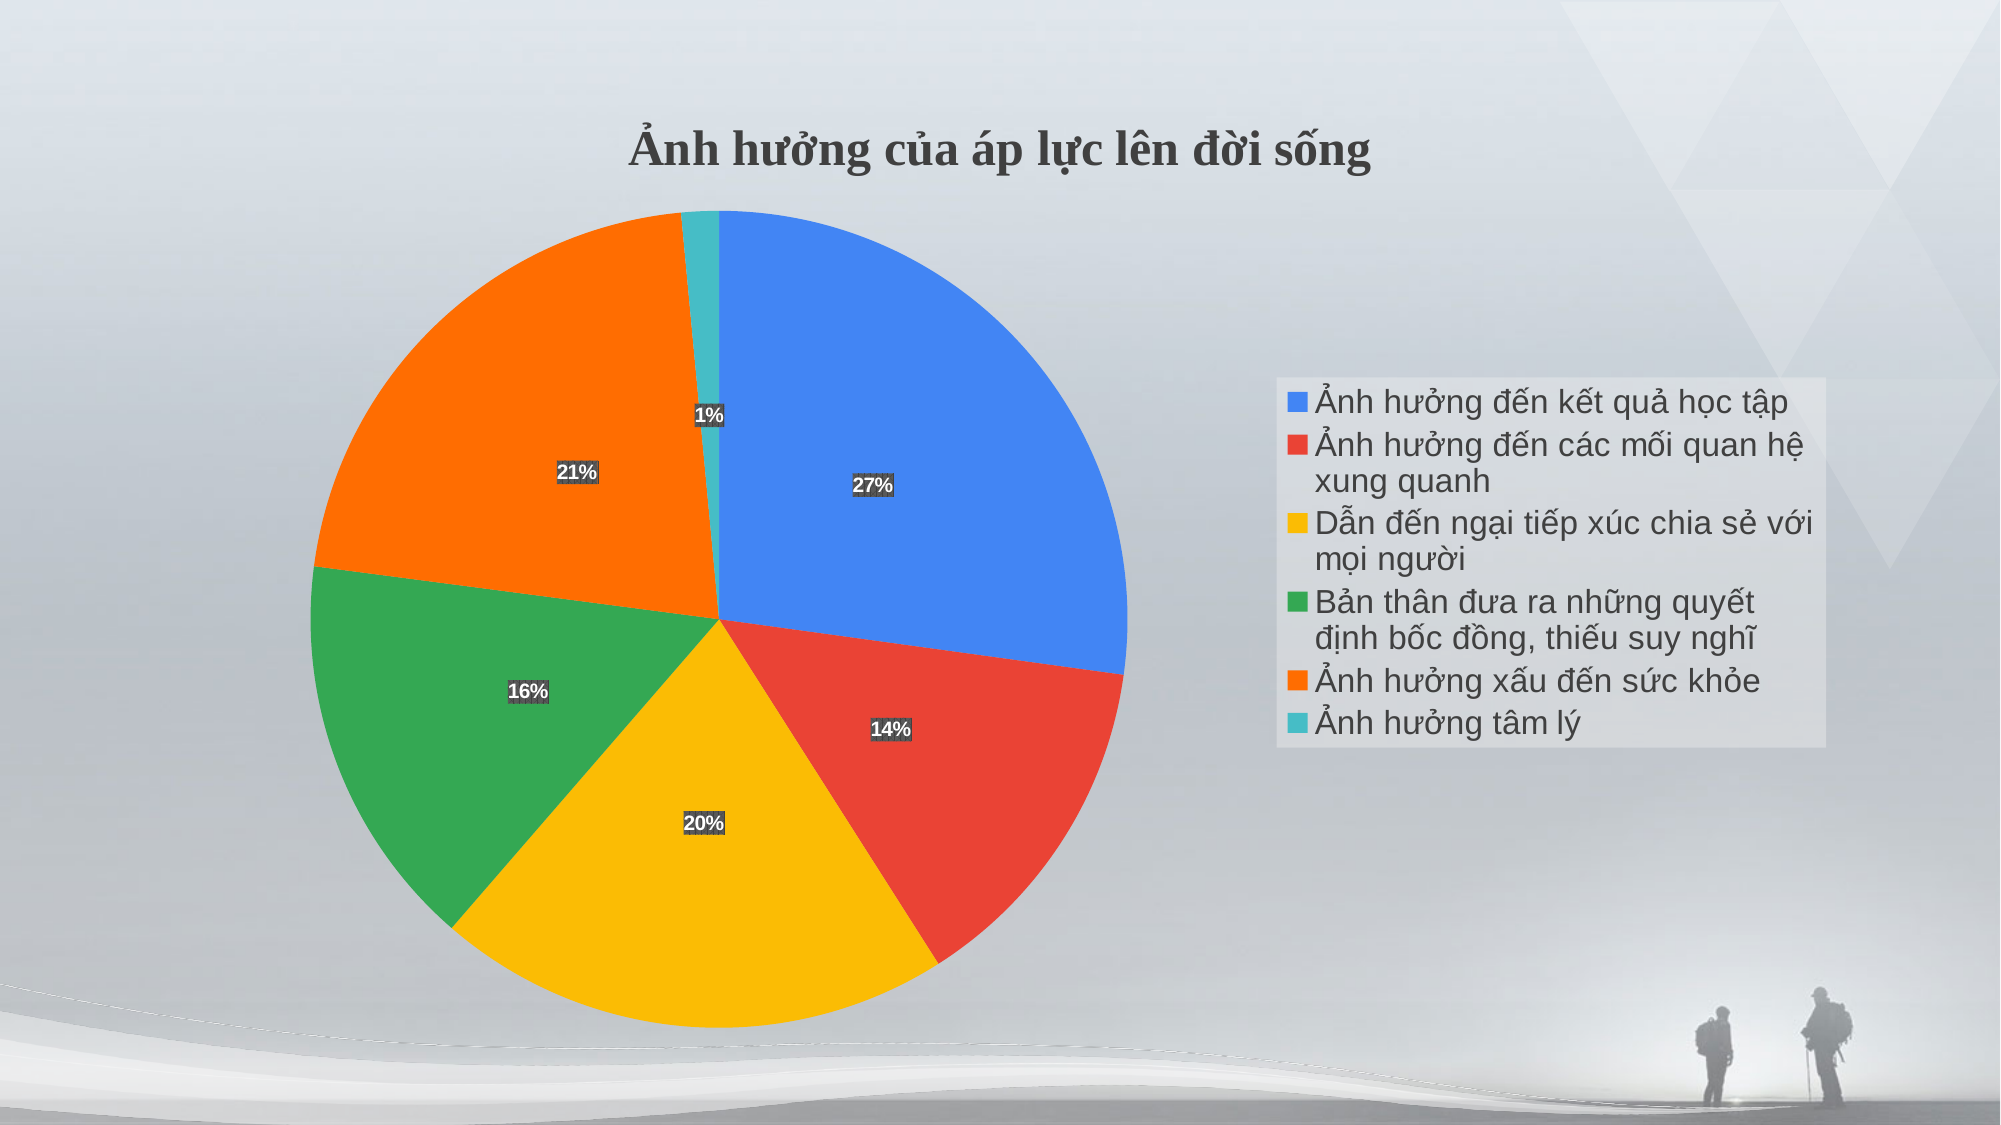

### Chart: Ảnh hưởng của áp lực lên đời sống

| Category | Số lượng: |
|---|---|
| Ảnh hưởng đến kết quả học tập | 128.0 |
| Ảnh hưởng đến các mối quan hệ xung quanh | 65.0 |
| Dẫn đến ngại tiếp xúc chia sẻ với mọi người | 96.0 |
| Bản thân đưa ra những quyết định bốc đồng, thiếu suy nghĩ | 74.0 |
| Ảnh hưởng xấu đến sức khỏe  | 101.0 |
| Ảnh hưởng tâm lý | 7.0 |